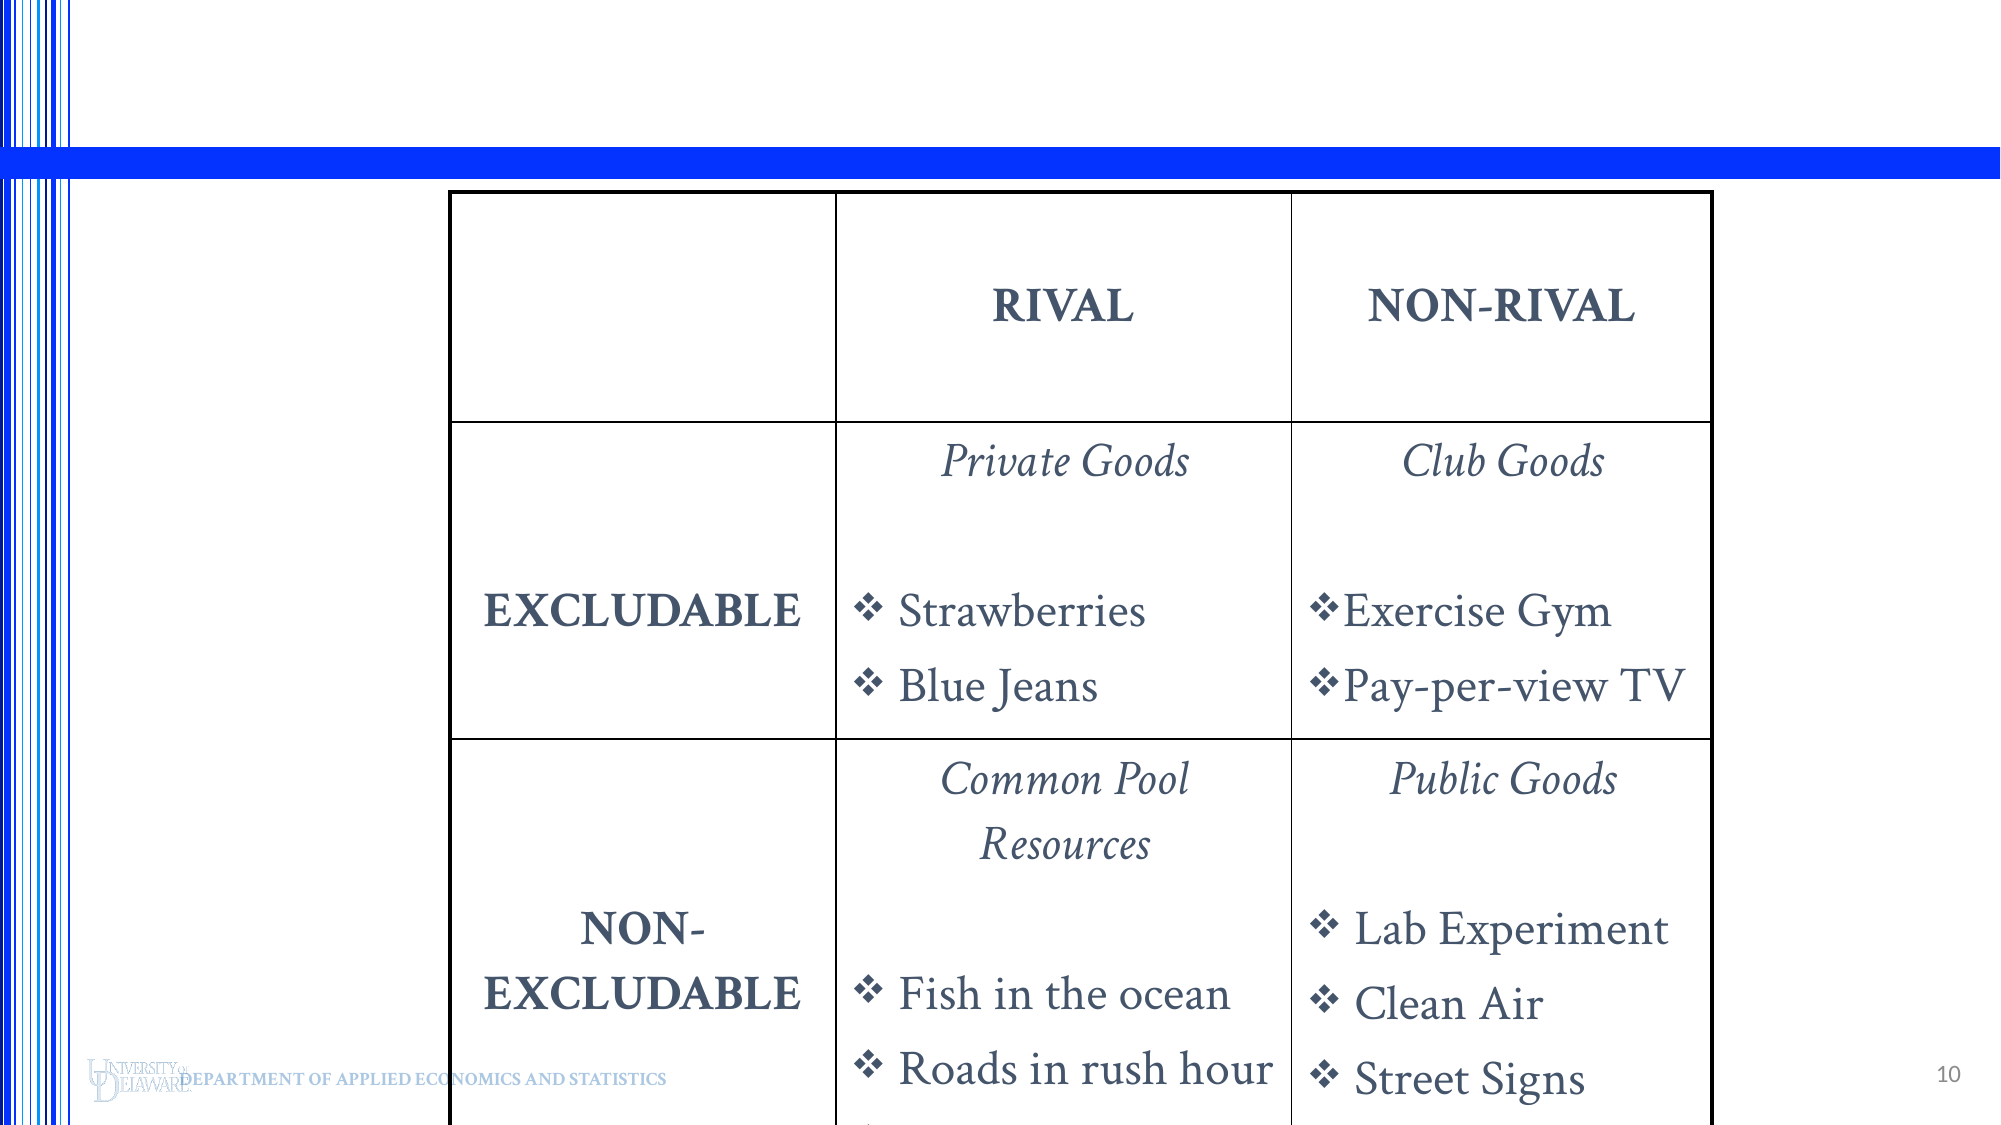

|  | RIVAL | NON-RIVAL |
| --- | --- | --- |
| EXCLUDABLE | Private Goods Strawberries Blue Jeans | Club Goods Exercise Gym Pay-per-view TV |
| NON-EXCLUDABLE | Common Pool Resources Fish in the ocean Roads in rush hour Pollution in a lake | Public Goods Lab Experiment Clean Air Street Signs |
10